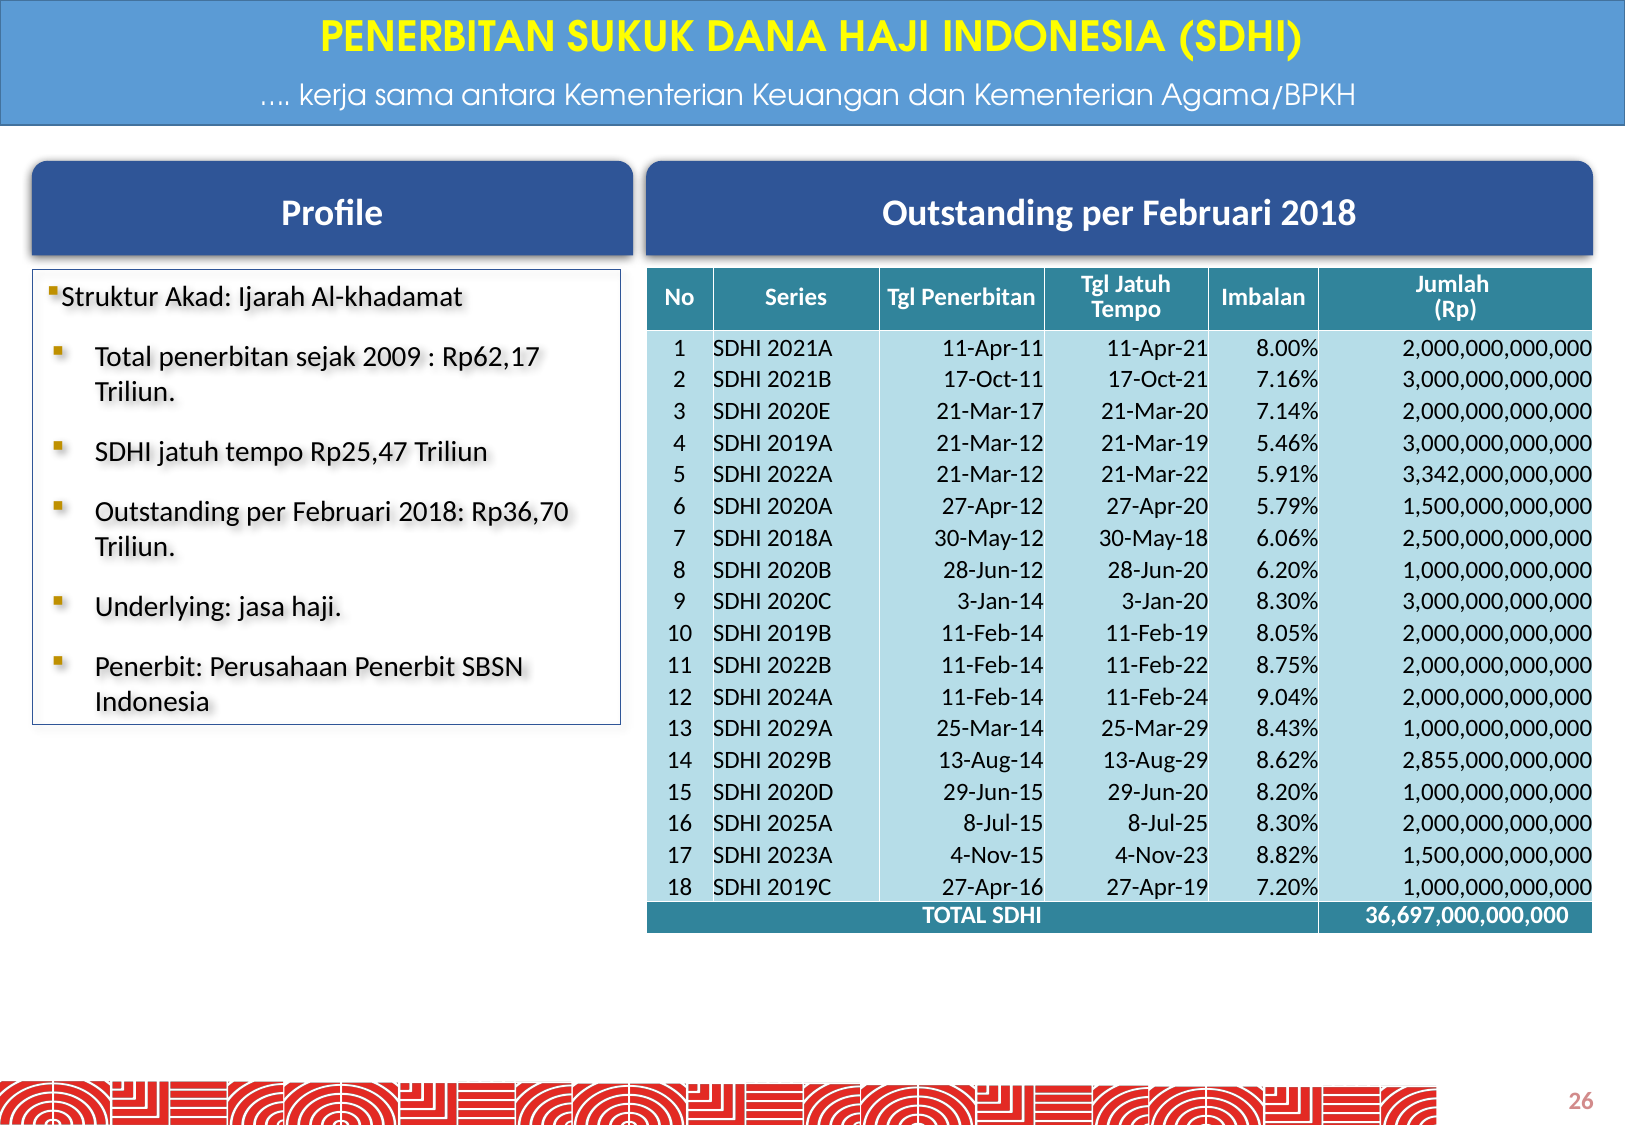

PENERBITAN SUKUK DANA HAJI INDONESIA (SDHI)
…. kerja sama antara Kementerian Keuangan dan Kementerian Agama/BPKH
Profile
Outstanding per Februari 2018
| No | Series | Tgl Penerbitan | Tgl Jatuh Tempo | Imbalan | Jumlah (Rp) |
| --- | --- | --- | --- | --- | --- |
| 1 | SDHI 2021A | 11-Apr-11 | 11-Apr-21 | 8.00% | 2,000,000,000,000 |
| 2 | SDHI 2021B | 17-Oct-11 | 17-Oct-21 | 7.16% | 3,000,000,000,000 |
| 3 | SDHI 2020E | 21-Mar-17 | 21-Mar-20 | 7.14% | 2,000,000,000,000 |
| 4 | SDHI 2019A | 21-Mar-12 | 21-Mar-19 | 5.46% | 3,000,000,000,000 |
| 5 | SDHI 2022A | 21-Mar-12 | 21-Mar-22 | 5.91% | 3,342,000,000,000 |
| 6 | SDHI 2020A | 27-Apr-12 | 27-Apr-20 | 5.79% | 1,500,000,000,000 |
| 7 | SDHI 2018A | 30-May-12 | 30-May-18 | 6.06% | 2,500,000,000,000 |
| 8 | SDHI 2020B | 28-Jun-12 | 28-Jun-20 | 6.20% | 1,000,000,000,000 |
| 9 | SDHI 2020C | 3-Jan-14 | 3-Jan-20 | 8.30% | 3,000,000,000,000 |
| 10 | SDHI 2019B | 11-Feb-14 | 11-Feb-19 | 8.05% | 2,000,000,000,000 |
| 11 | SDHI 2022B | 11-Feb-14 | 11-Feb-22 | 8.75% | 2,000,000,000,000 |
| 12 | SDHI 2024A | 11-Feb-14 | 11-Feb-24 | 9.04% | 2,000,000,000,000 |
| 13 | SDHI 2029A | 25-Mar-14 | 25-Mar-29 | 8.43% | 1,000,000,000,000 |
| 14 | SDHI 2029B | 13-Aug-14 | 13-Aug-29 | 8.62% | 2,855,000,000,000 |
| 15 | SDHI 2020D | 29-Jun-15 | 29-Jun-20 | 8.20% | 1,000,000,000,000 |
| 16 | SDHI 2025A | 8-Jul-15 | 8-Jul-25 | 8.30% | 2,000,000,000,000 |
| 17 | SDHI 2023A | 4-Nov-15 | 4-Nov-23 | 8.82% | 1,500,000,000,000 |
| 18 | SDHI 2019C | 27-Apr-16 | 27-Apr-19 | 7.20% | 1,000,000,000,000 |
| TOTAL SDHI |  |  |  |  | 36,697,000,000,000 |
Struktur Akad: Ijarah Al-khadamat
Total penerbitan sejak 2009 : Rp62,17 Triliun.
SDHI jatuh tempo Rp25,47 Triliun
Outstanding per Februari 2018: Rp36,70 Triliun.
Underlying: jasa haji.
Penerbit: Perusahaan Penerbit SBSN Indonesia
26